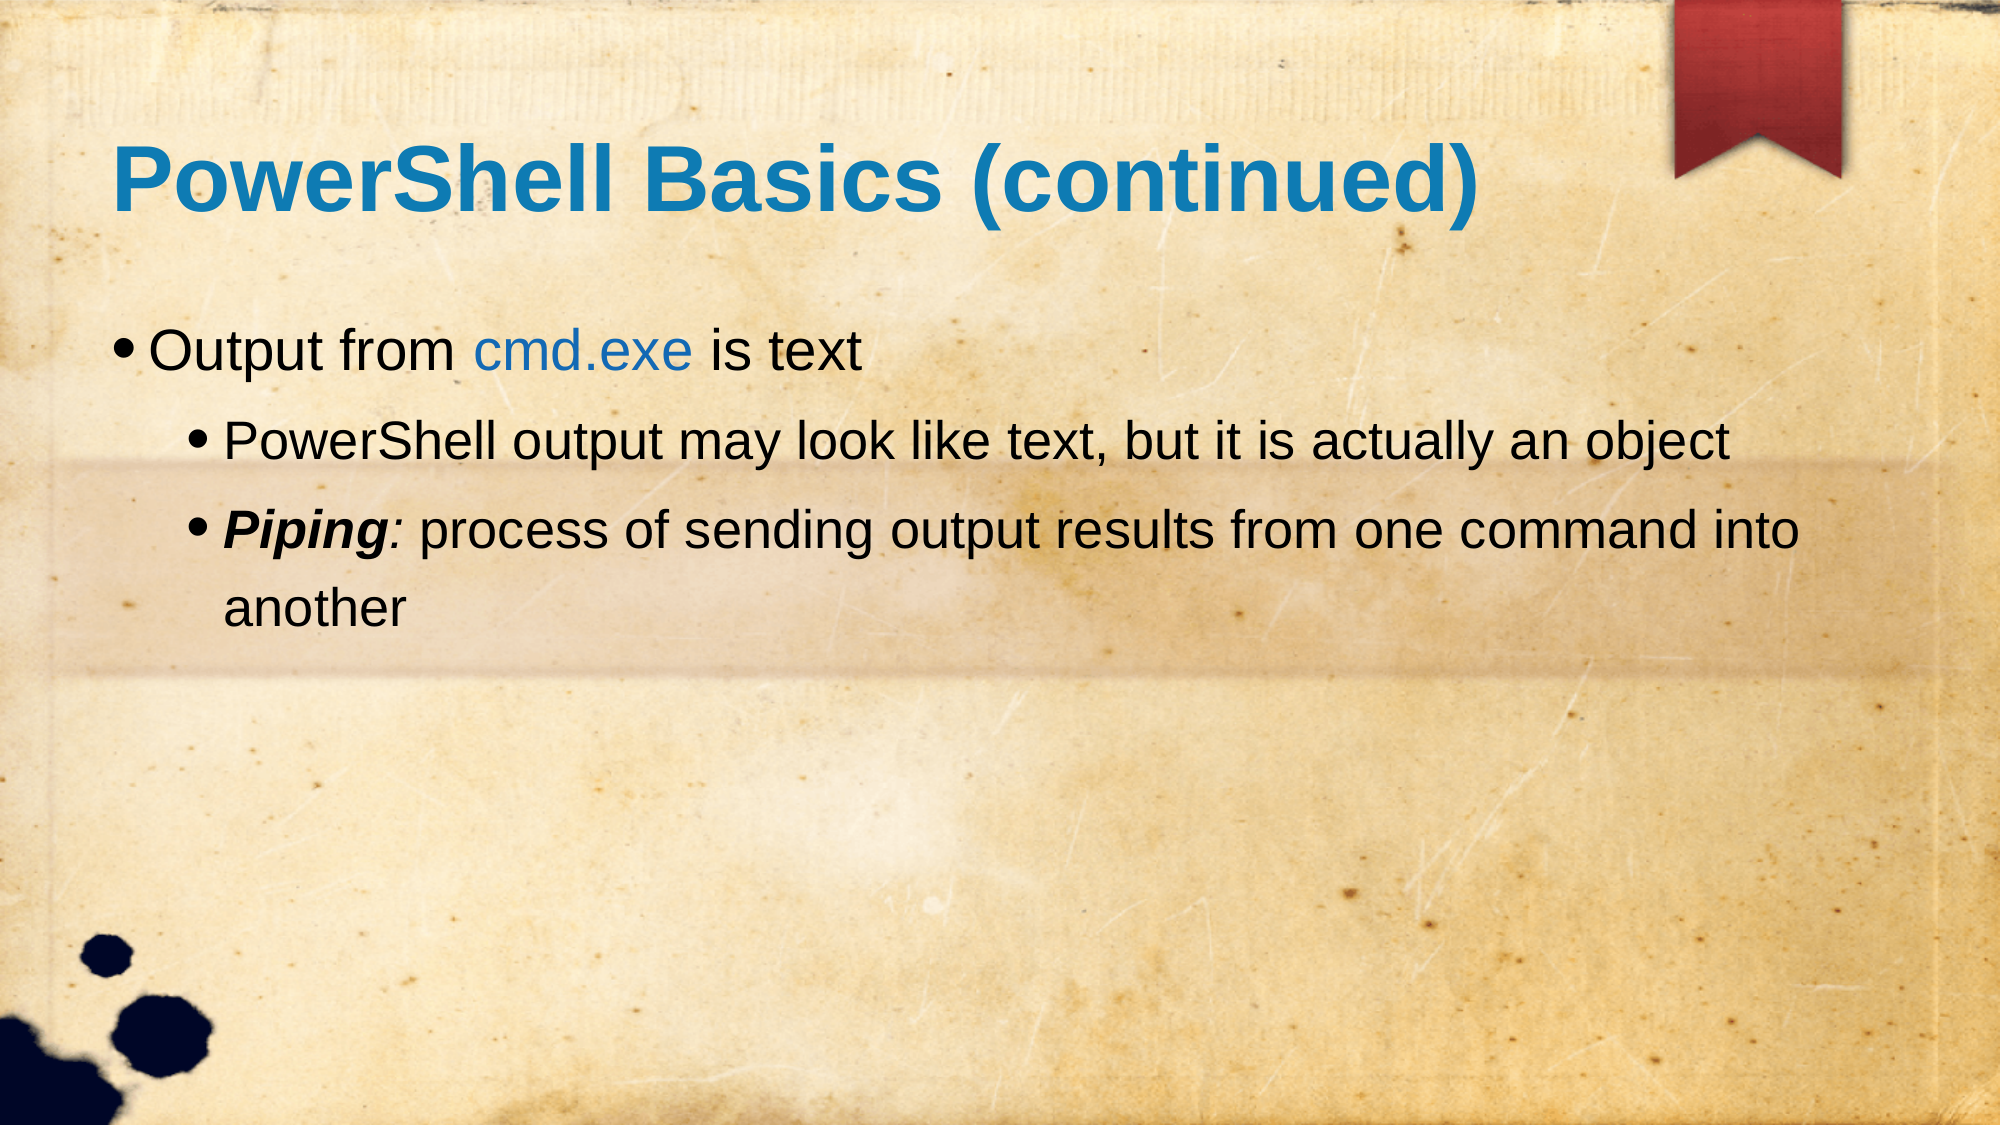

PowerShell Basics (continued)
Output from cmd.exe is text
PowerShell output may look like text, but it is actually an object
Piping: process of sending output results from one command into another